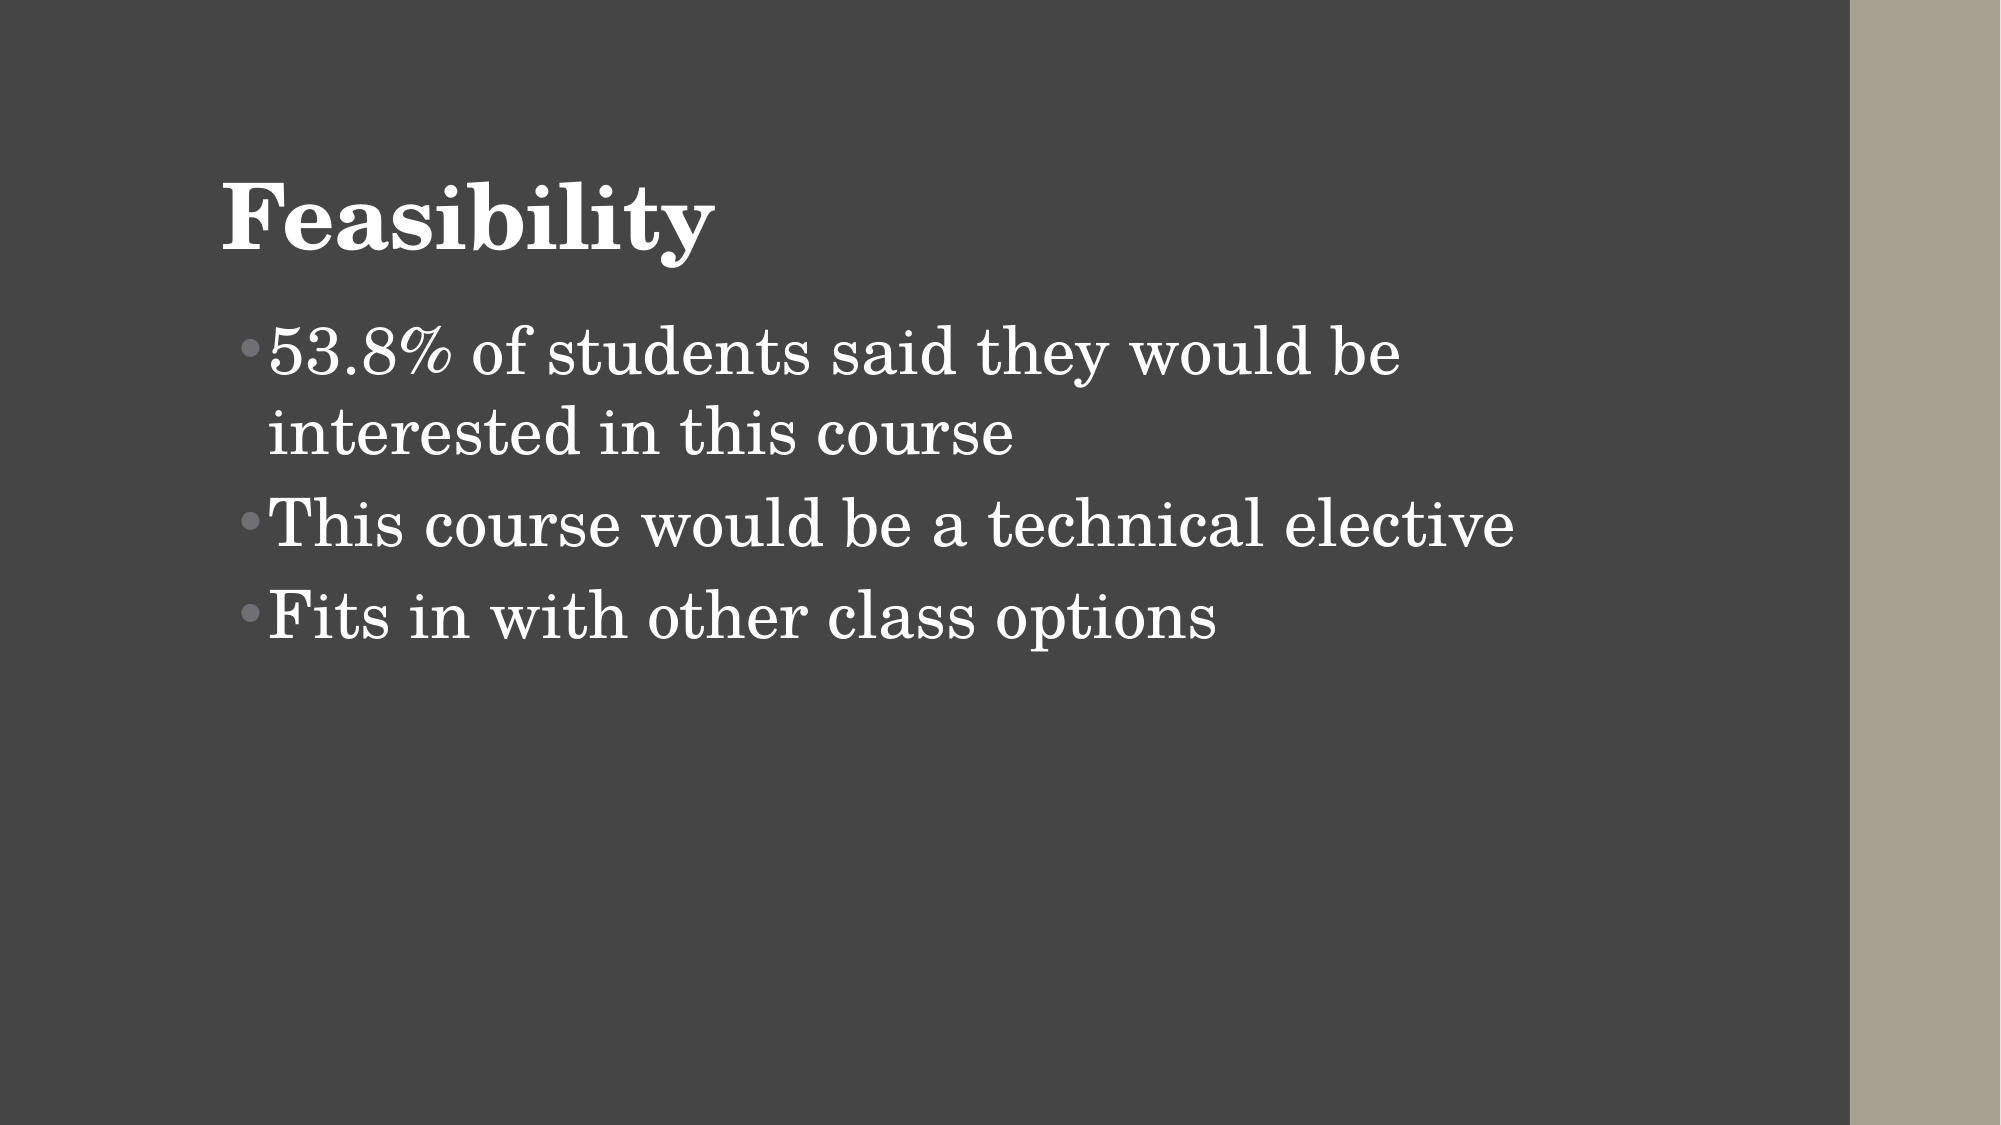

Feasibility
53.8% of students said they would be interested in this course
This course would be a technical elective
Fits in with other class options